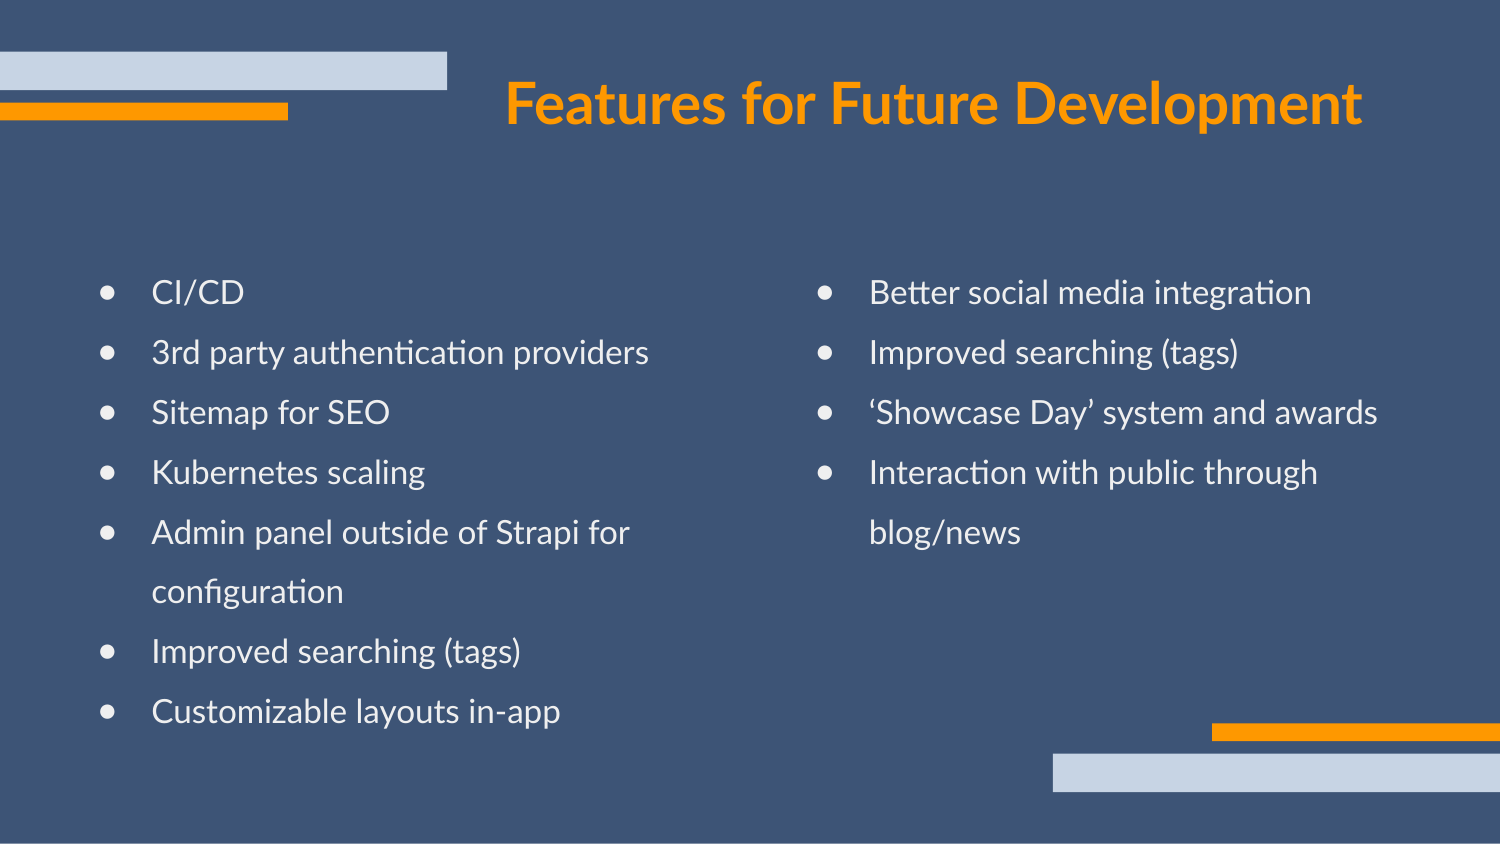

Features for Future Development
CI/CD
3rd party authentication providers
Sitemap for SEO
Kubernetes scaling
Admin panel outside of Strapi for configuration
Improved searching (tags)
Customizable layouts in-app

Better social media integration
Improved searching (tags)
‘Showcase Day’ system and awards
Interaction with public through blog/news